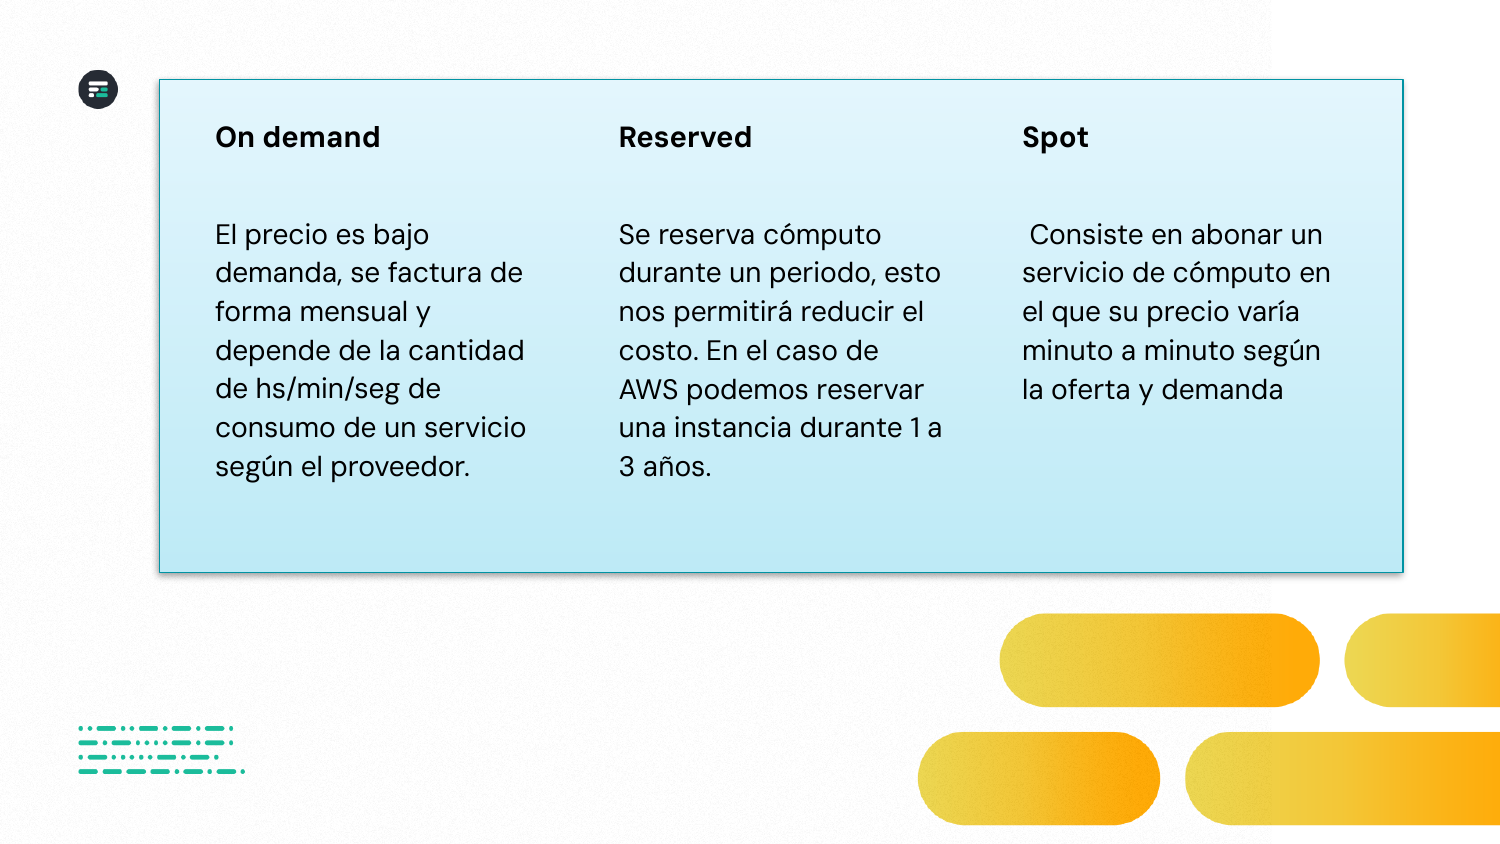

Costos en la nube

On demand
Reserved
Spot
El precio es bajo demanda, se factura de forma mensual y depende de la cantidad de hs/min/seg de consumo de un servicio según el proveedor.
Se reserva cómputo durante un periodo, esto nos permitirá reducir el costo. En el caso de AWS podemos reservar una instancia durante 1 a 3 años.

 Consiste en abonar un servicio de cómputo en el que su precio varía minuto a minuto según la oferta y demanda